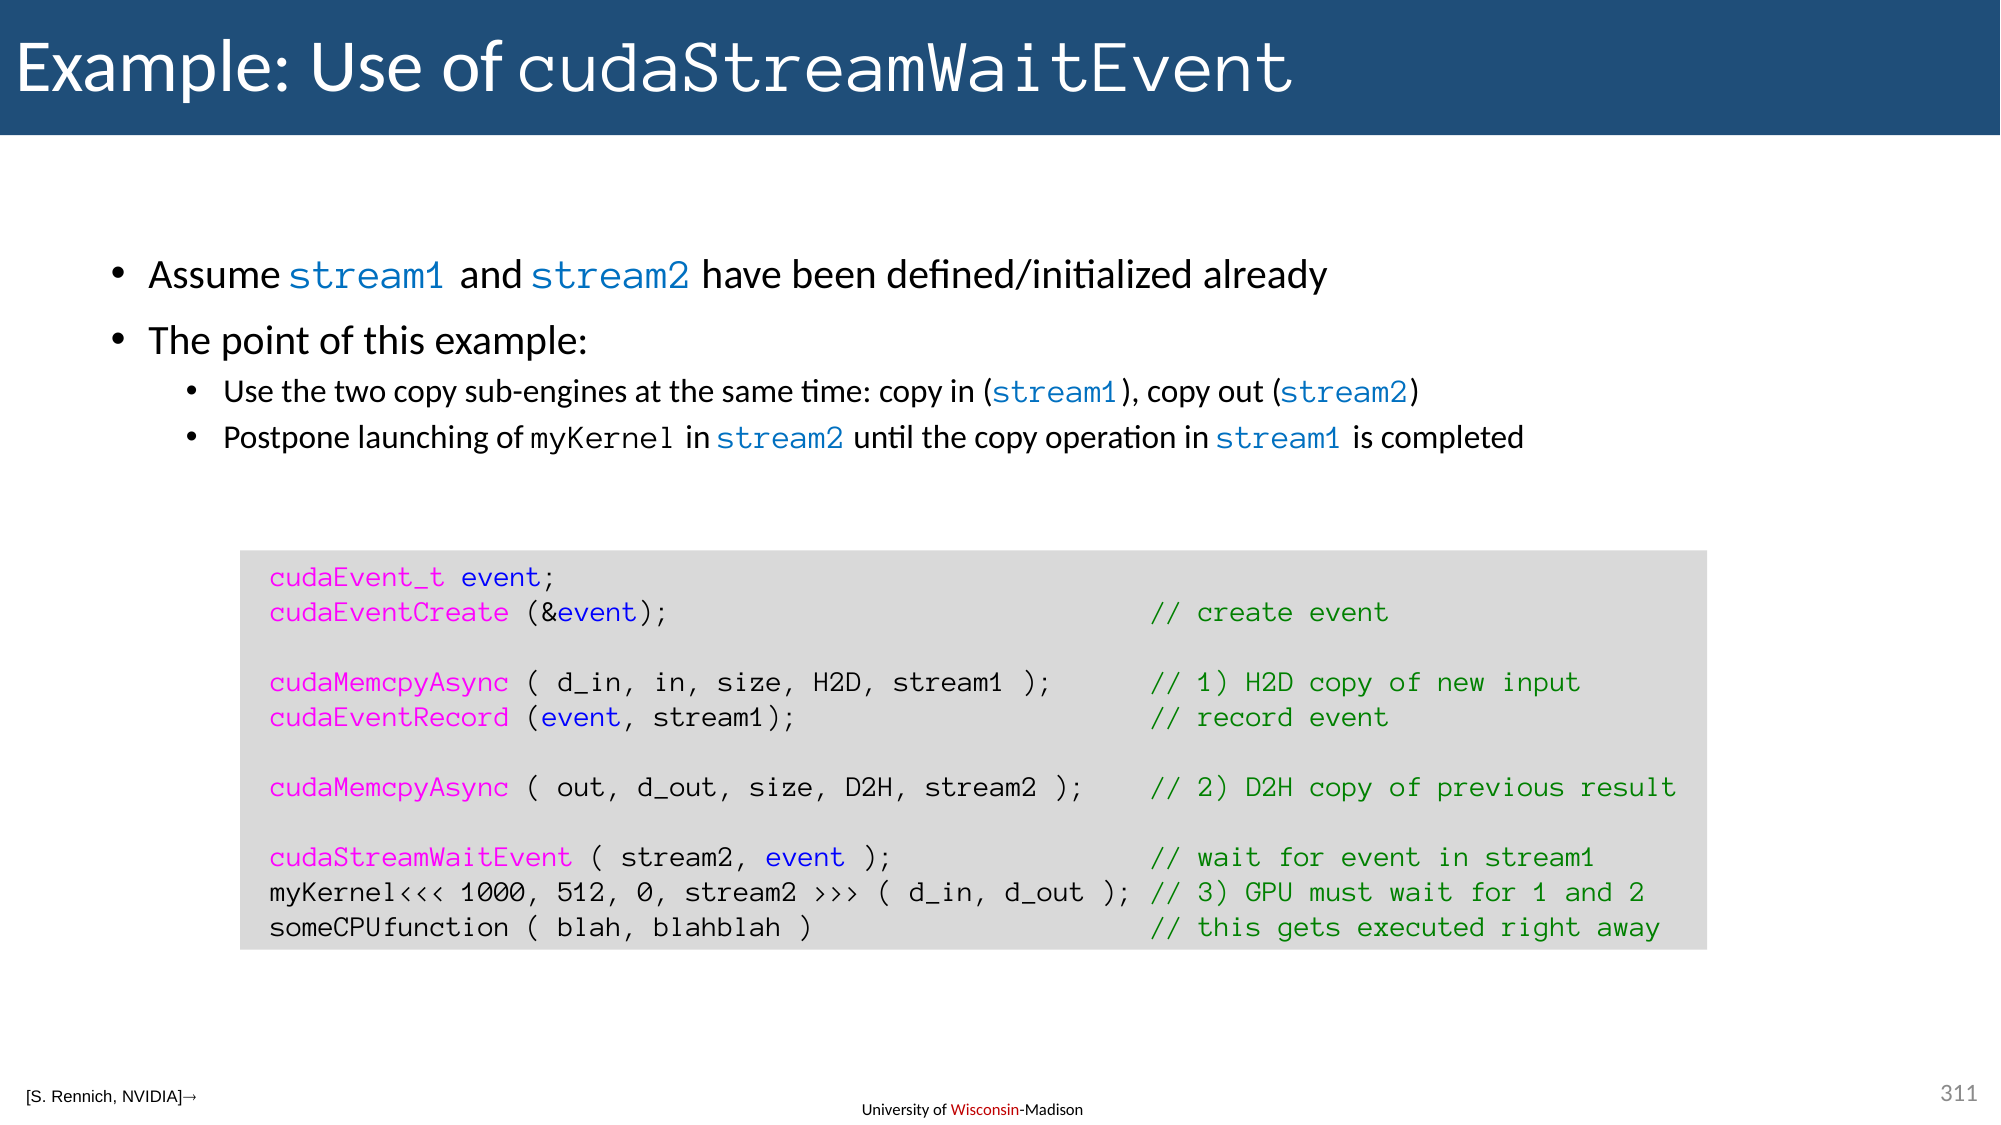

# Example: Use of cudaStreamWaitEvent
Assume stream1 and stream2 have been defined/initialized already
The point of this example:
Use the two copy sub-engines at the same time: copy in (stream1), copy out (stream2)
Postpone launching of myKernel in stream2 until the copy operation in stream1 is completed
 cudaEvent_t event;
 cudaEventCreate (&event);                              // create event

 cudaMemcpyAsync ( d_in, in, size, H2D, stream1 );      // 1) H2D copy of new input
 cudaEventRecord (event, stream1);                      // record event

 cudaMemcpyAsync ( out, d_out, size, D2H, stream2 );    // 2) D2H copy of previous result

 cudaStreamWaitEvent ( stream2, event );                // wait for event in stream1
 myKernel<<< 1000, 512, 0, stream2 >>> ( d_in, d_out ); // 3) GPU must wait for 1 and 2
 someCPUfunction ( blah, blahblah )                     // this gets executed right away
311
[S. Rennich, NVIDIA]→